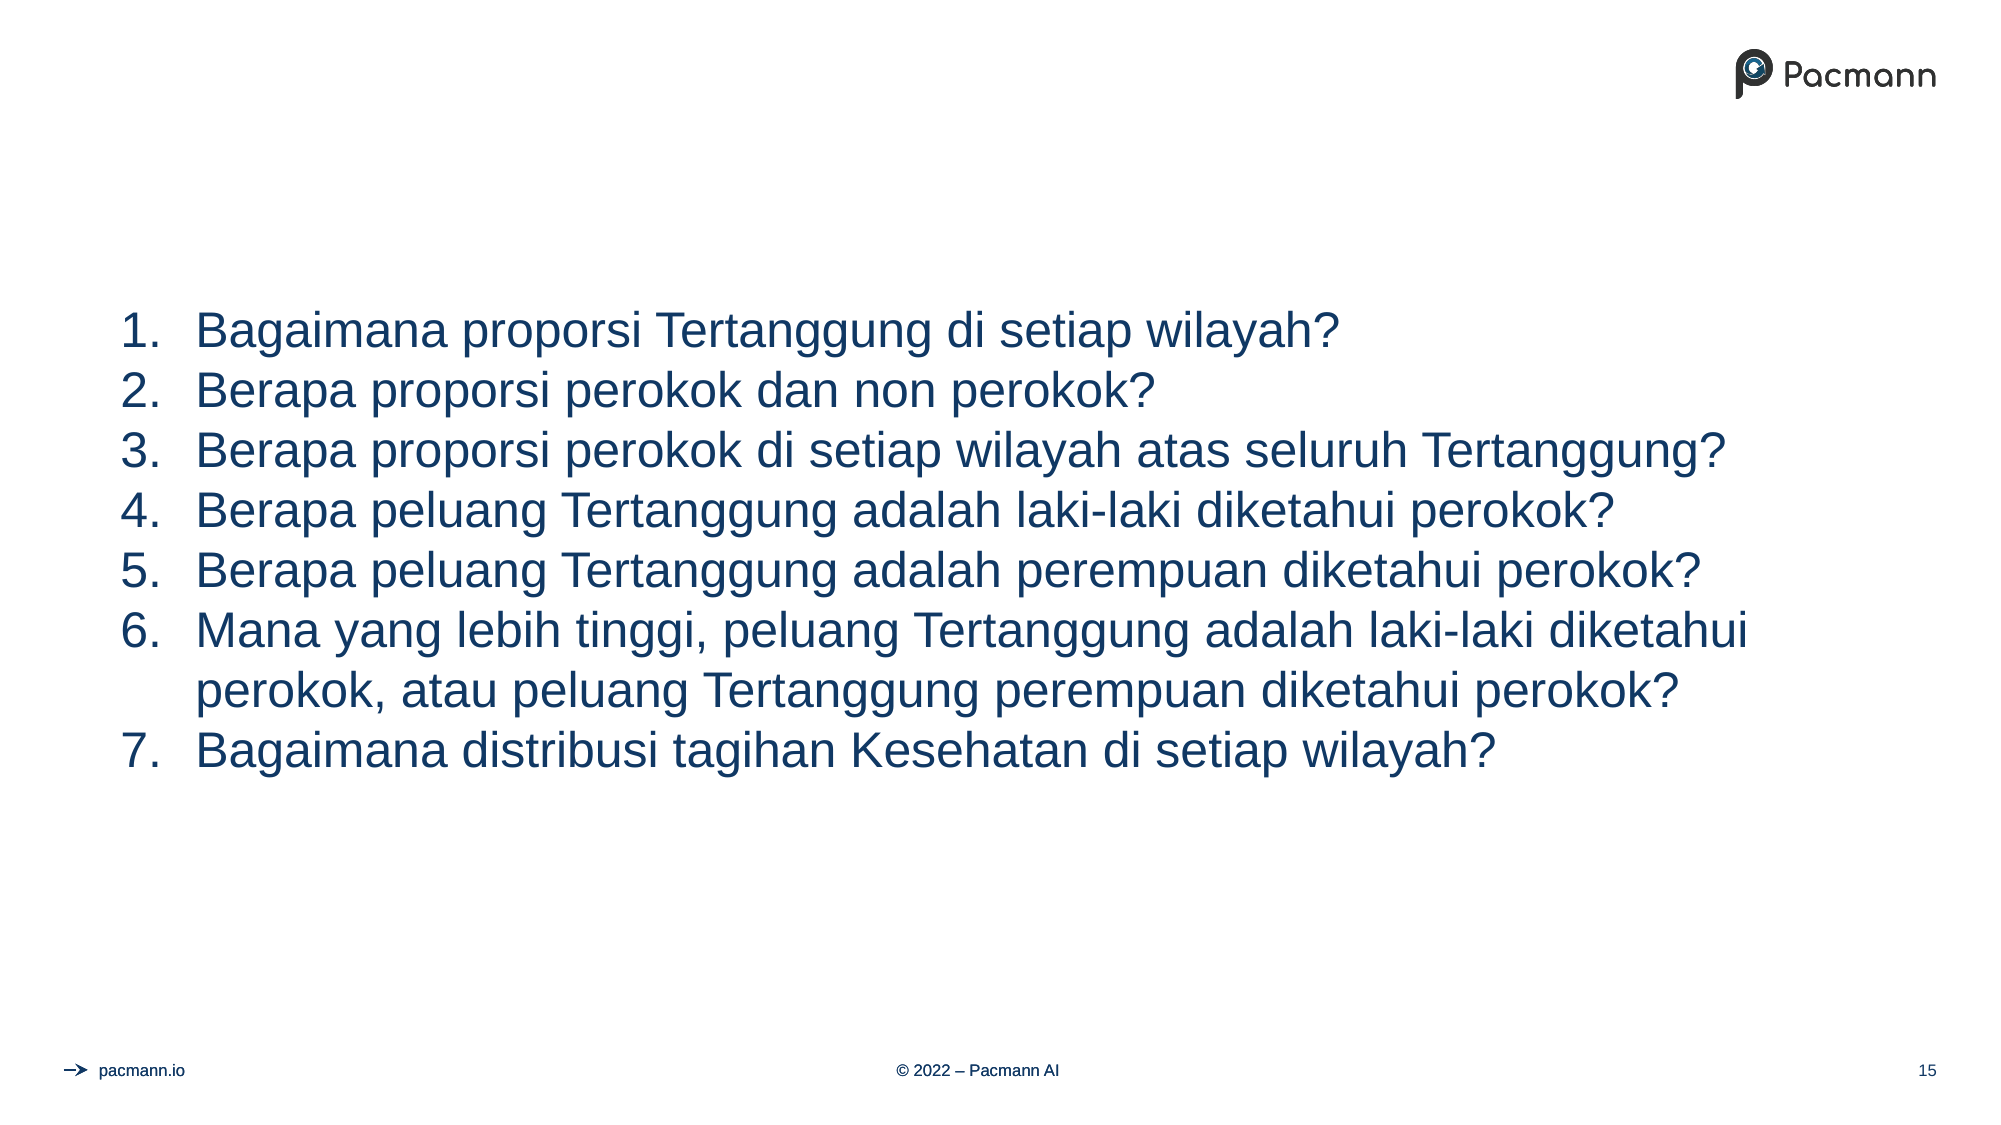

Bagaimana proporsi Tertanggung di setiap wilayah?
Berapa proporsi perokok dan non perokok?
Berapa proporsi perokok di setiap wilayah atas seluruh Tertanggung?
Berapa peluang Tertanggung adalah laki-laki diketahui perokok?
Berapa peluang Tertanggung adalah perempuan diketahui perokok?
Mana yang lebih tinggi, peluang Tertanggung adalah laki-laki diketahui perokok, atau peluang Tertanggung perempuan diketahui perokok?
Bagaimana distribusi tagihan Kesehatan di setiap wilayah?